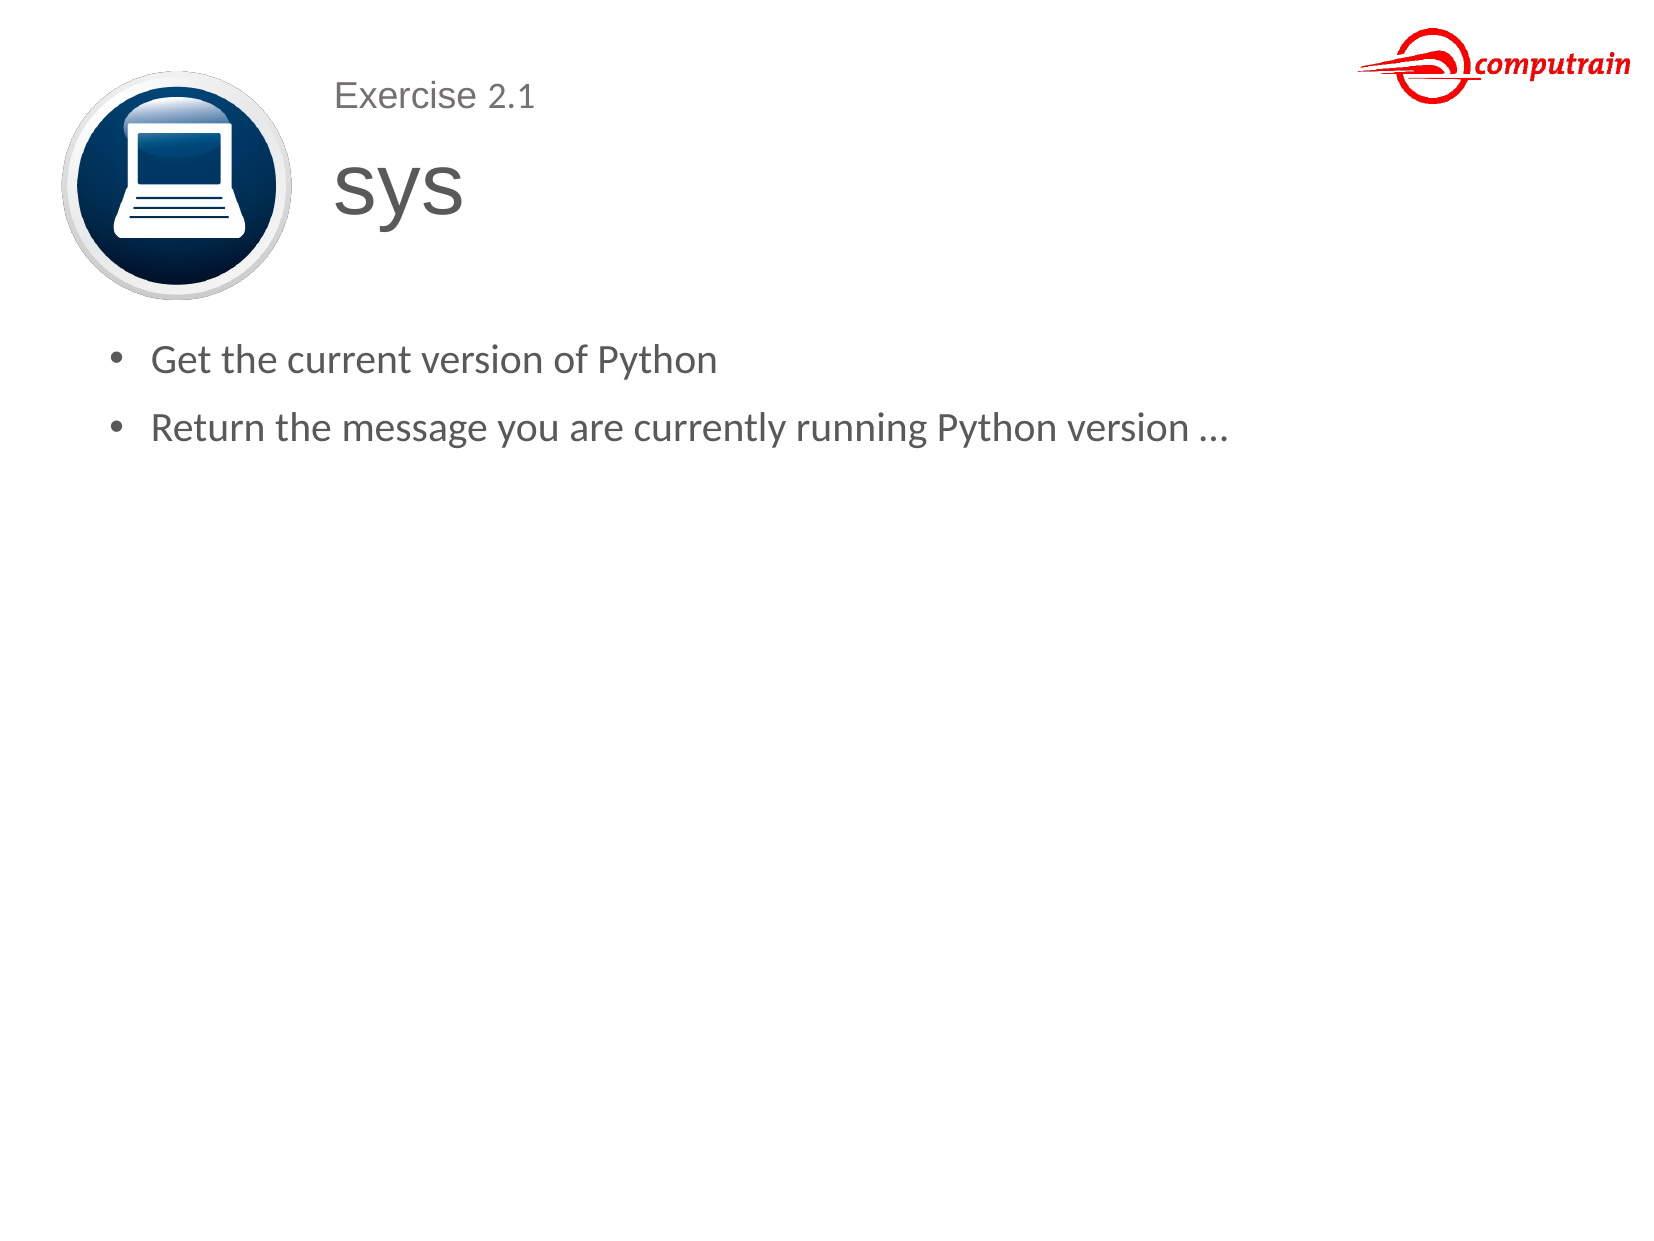

Exercise 2.1
# sys
Get the current version of Python
Return the message you are currently running Python version …